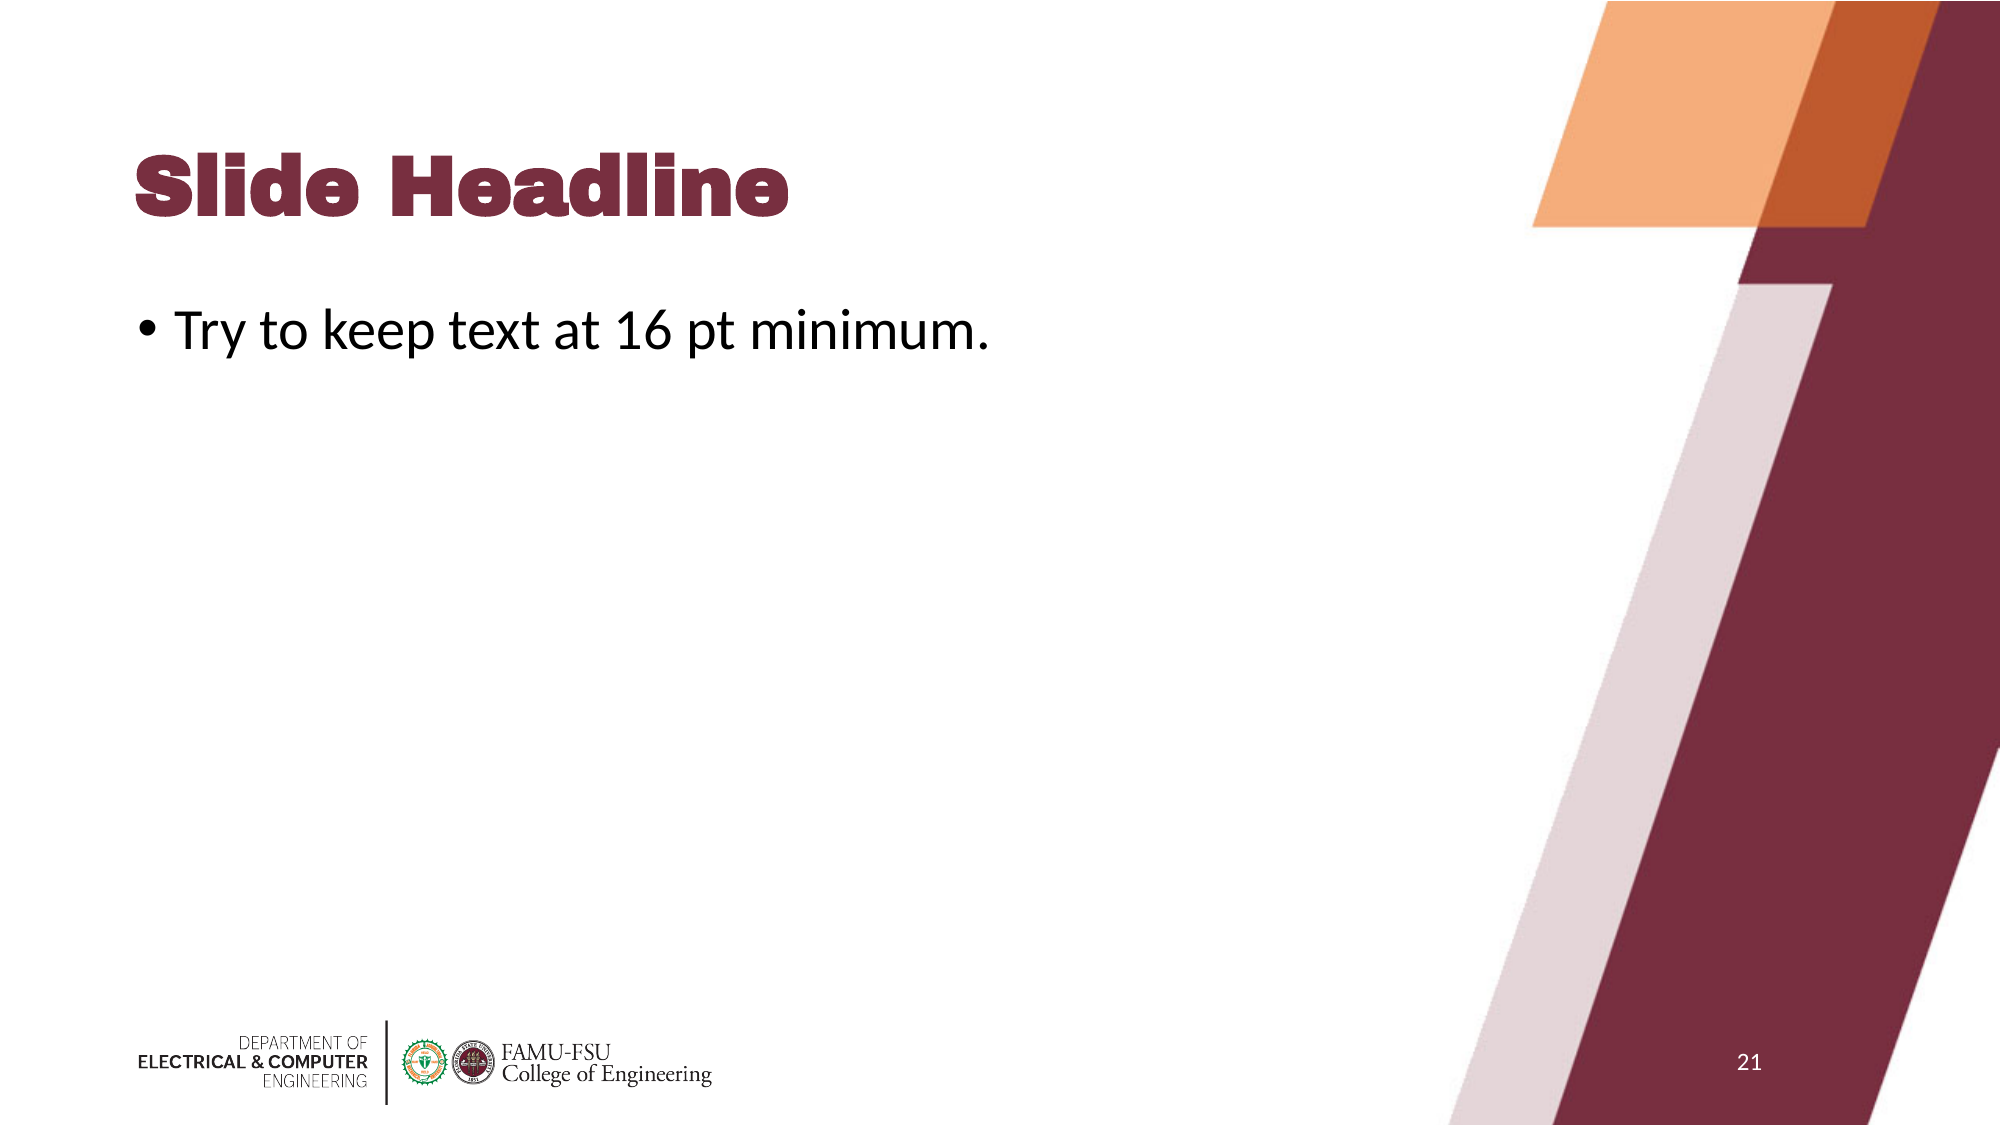

# Slide Headline
Try to keep text at 16 pt minimum.

21